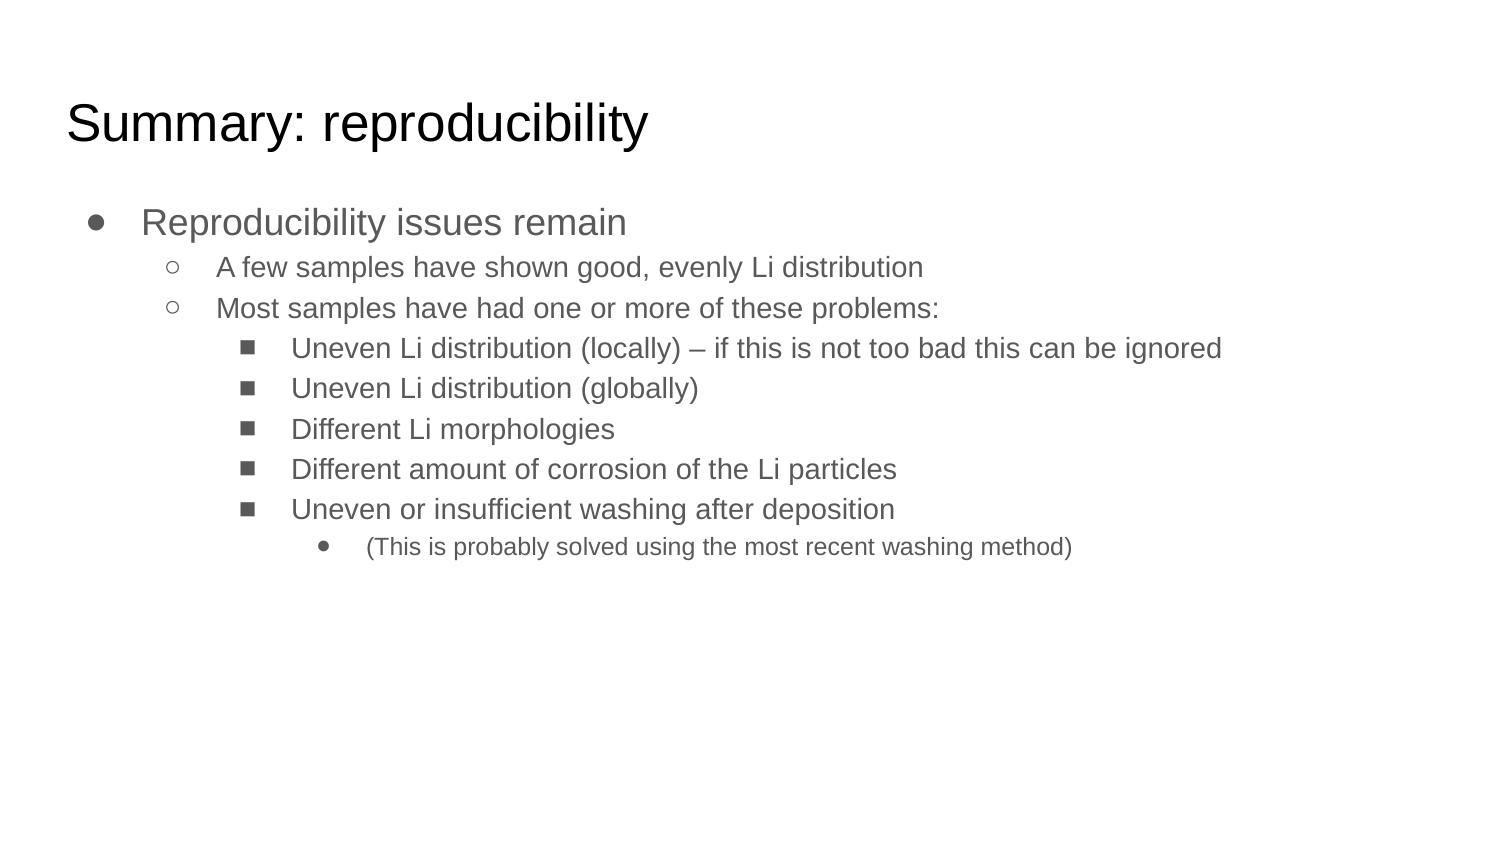

# Summary: reproducibility
Reproducibility issues remain
A few samples have shown good, evenly Li distribution
Most samples have had one or more of these problems:
Uneven Li distribution (locally) – if this is not too bad this can be ignored
Uneven Li distribution (globally)
Different Li morphologies
Different amount of corrosion of the Li particles
Uneven or insufficient washing after deposition
(This is probably solved using the most recent washing method)